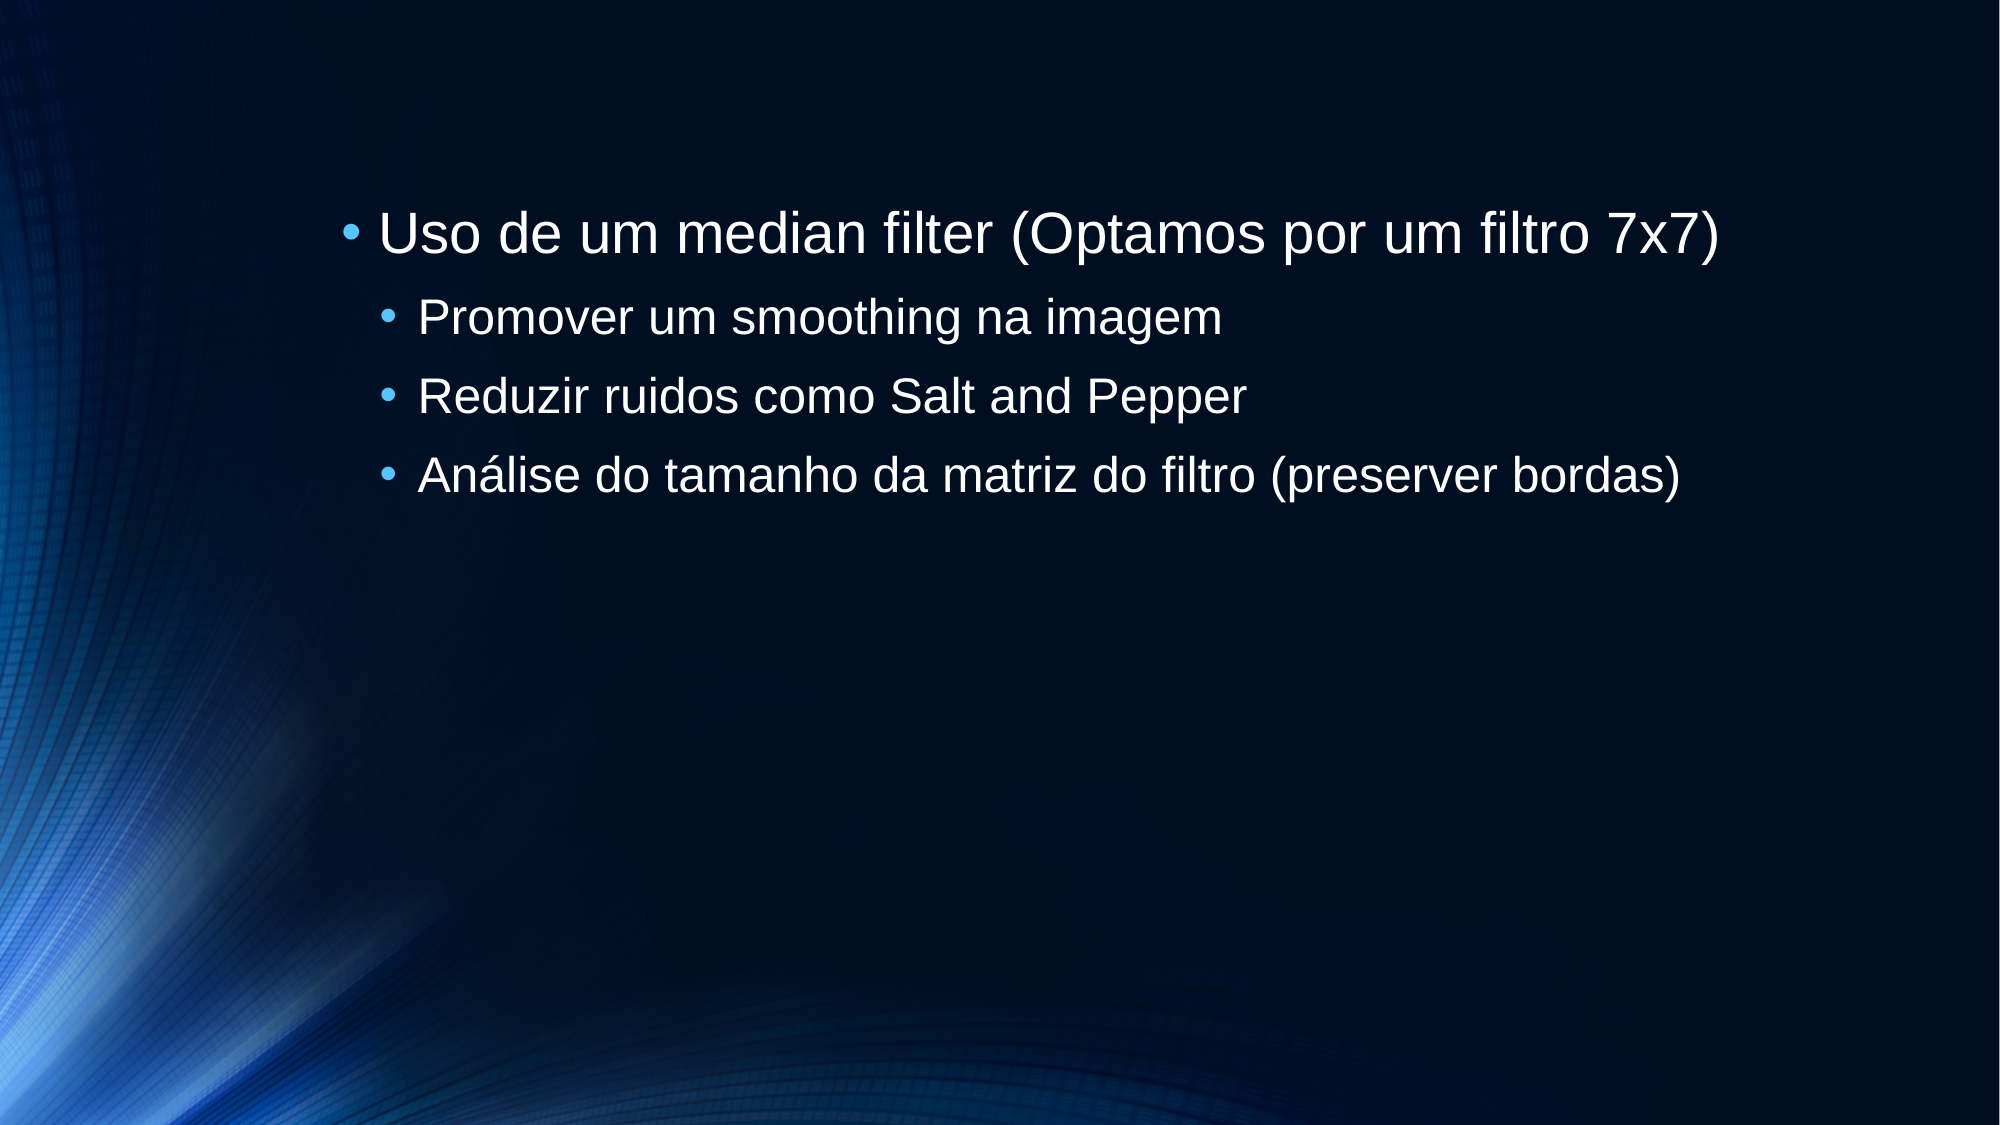

Uso de um median filter (Optamos por um filtro 7x7)
Promover um smoothing na imagem
Reduzir ruidos como Salt and Pepper
Análise do tamanho da matriz do filtro (preserver bordas)